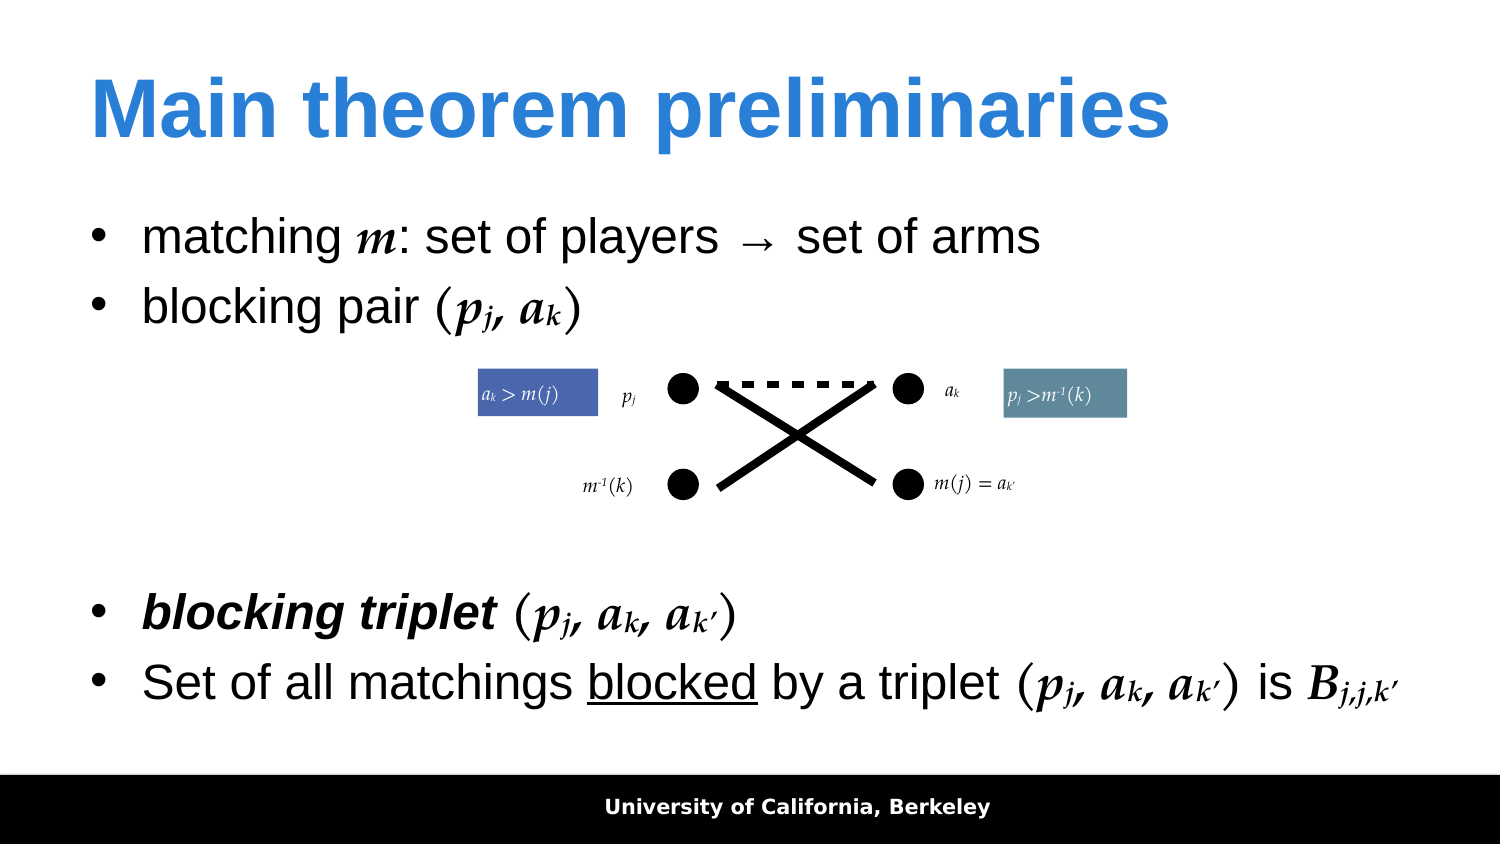

# Main theorem preliminaries
matching m: set of players → set of arms
blocking pair (pj, ak)
blocking triplet (pj, ak, ak’)
Set of all matchings blocked by a triplet (pj, ak, ak’) is Bj,j,k’
ak > m(j)
pj
ak
pj >m-1(k)

m(j) = ak’
m-1(k)
University of California, Berkeley